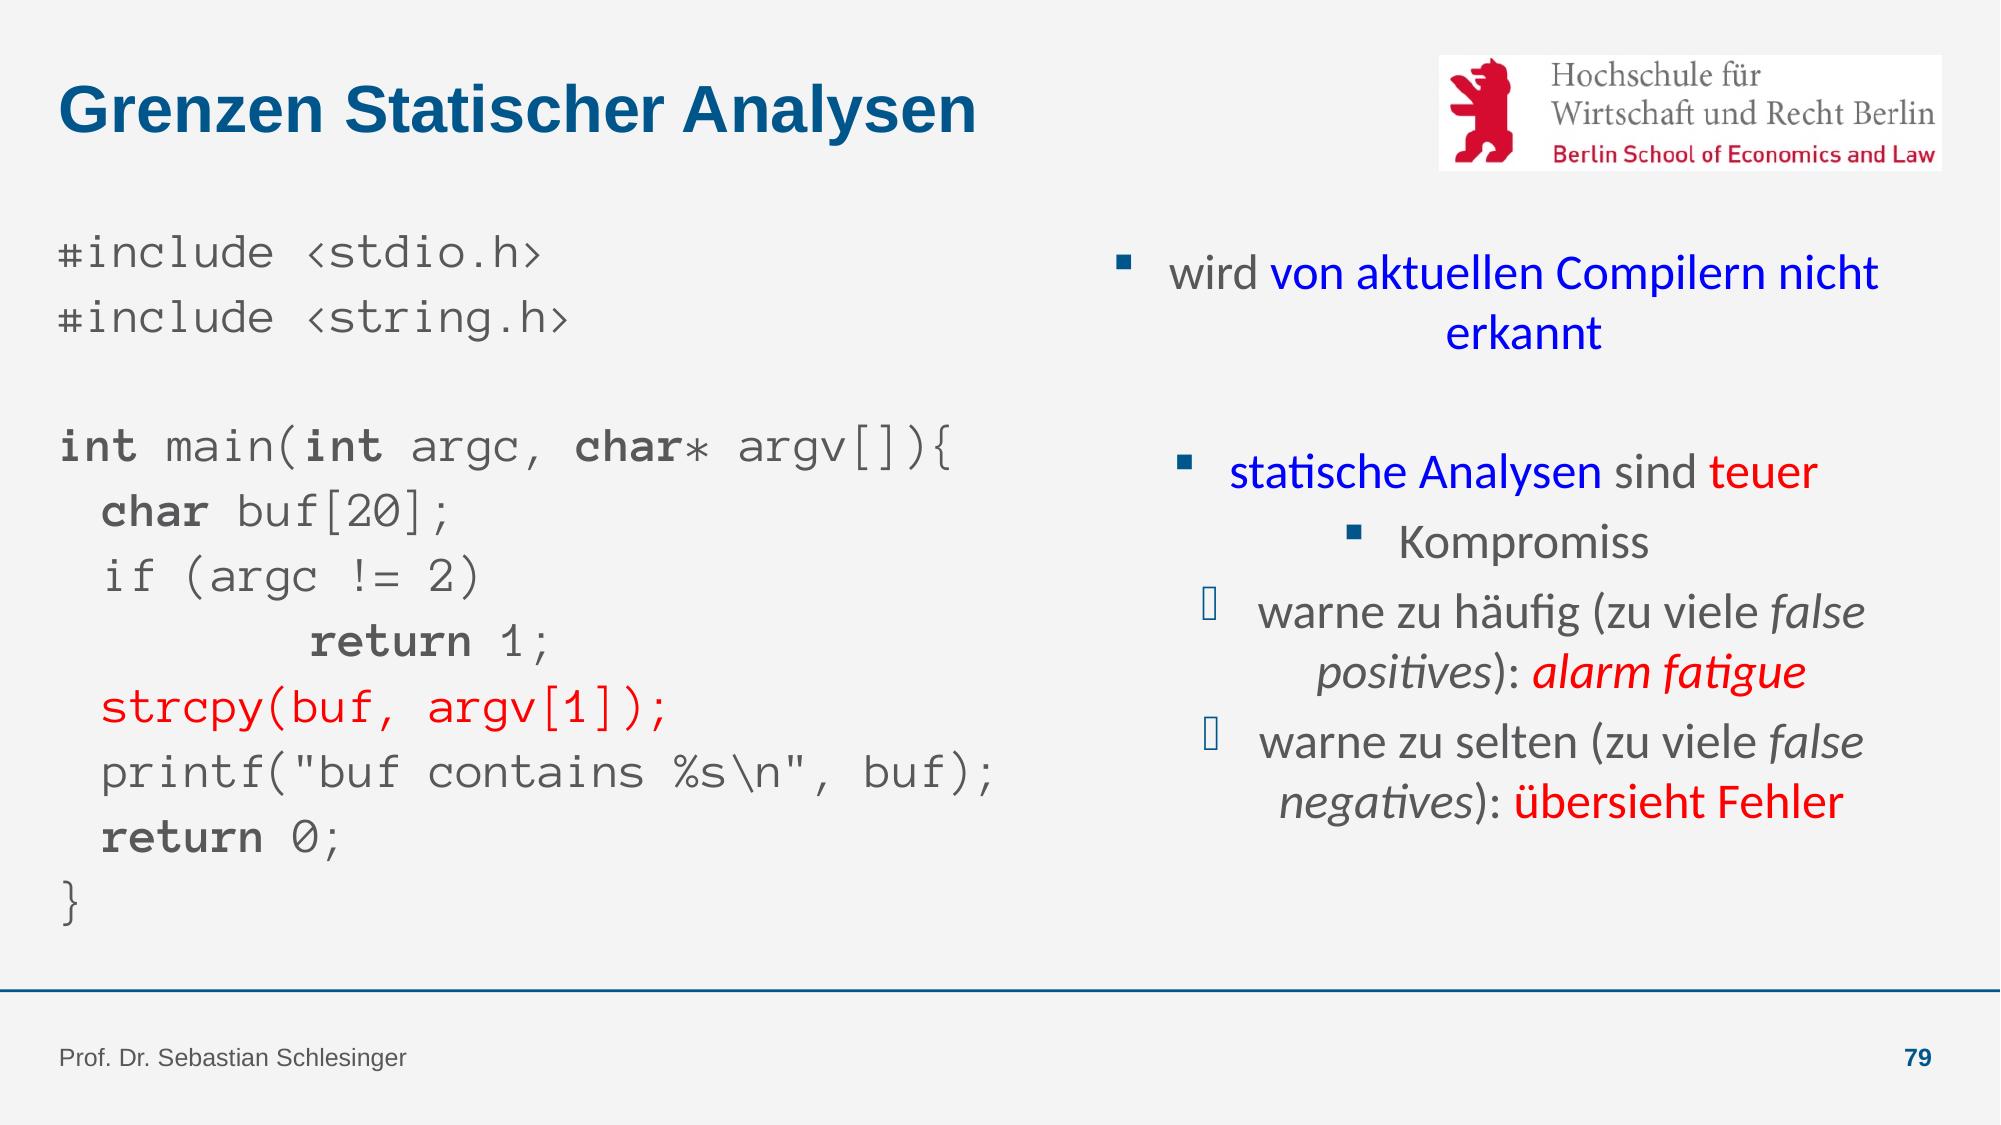

# Grenzen Statischer Analysen
#include <stdio.h>
#include <string.h>
int main(int argc, char* argv[]){
	char buf[20];
if (argc != 2)
		return 1;
	strcpy(buf, argv[1]);
	printf("buf contains %s\n", buf);
	return 0;
}
wird von aktuellen Compilern nicht erkannt

statische Analysen sind teuer
Kompromiss
warne zu häufig (zu viele false positives): alarm fatigue
warne zu selten (zu viele false negatives): übersieht Fehler

Prof. Dr. Sebastian Schlesinger
79